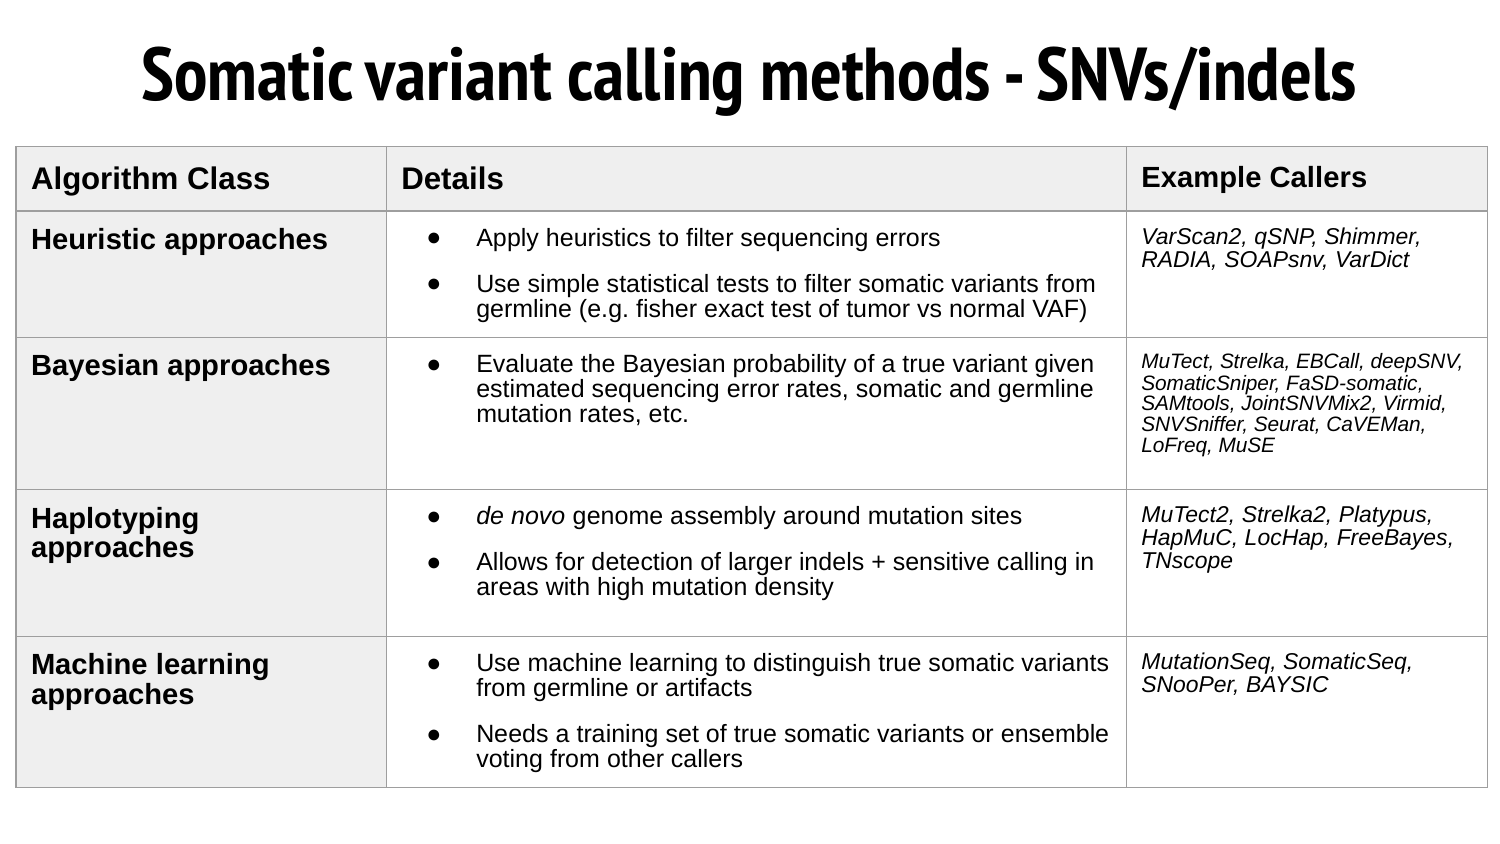

# Somatic variant calling methods - SNVs/indels
| Algorithm Class | Details | Example Callers |
| --- | --- | --- |
| Heuristic approaches | Apply heuristics to filter sequencing errors Use simple statistical tests to filter somatic variants from germline (e.g. fisher exact test of tumor vs normal VAF) | VarScan2, qSNP, Shimmer, RADIA, SOAPsnv, VarDict |
| Bayesian approaches | Evaluate the Bayesian probability of a true variant given estimated sequencing error rates, somatic and germline mutation rates, etc. | MuTect, Strelka, EBCall, deepSNV, SomaticSniper, FaSD-somatic, SAMtools, JointSNVMix2, Virmid, SNVSniffer, Seurat, CaVEMan, LoFreq, MuSE |
| Haplotyping approaches | de novo genome assembly around mutation sites Allows for detection of larger indels + sensitive calling in areas with high mutation density | MuTect2, Strelka2, Platypus, HapMuC, LocHap, FreeBayes, TNscope |
| Machine learning approaches | Use machine learning to distinguish true somatic variants from germline or artifacts Needs a training set of true somatic variants or ensemble voting from other callers | MutationSeq, SomaticSeq, SNooPer, BAYSIC |